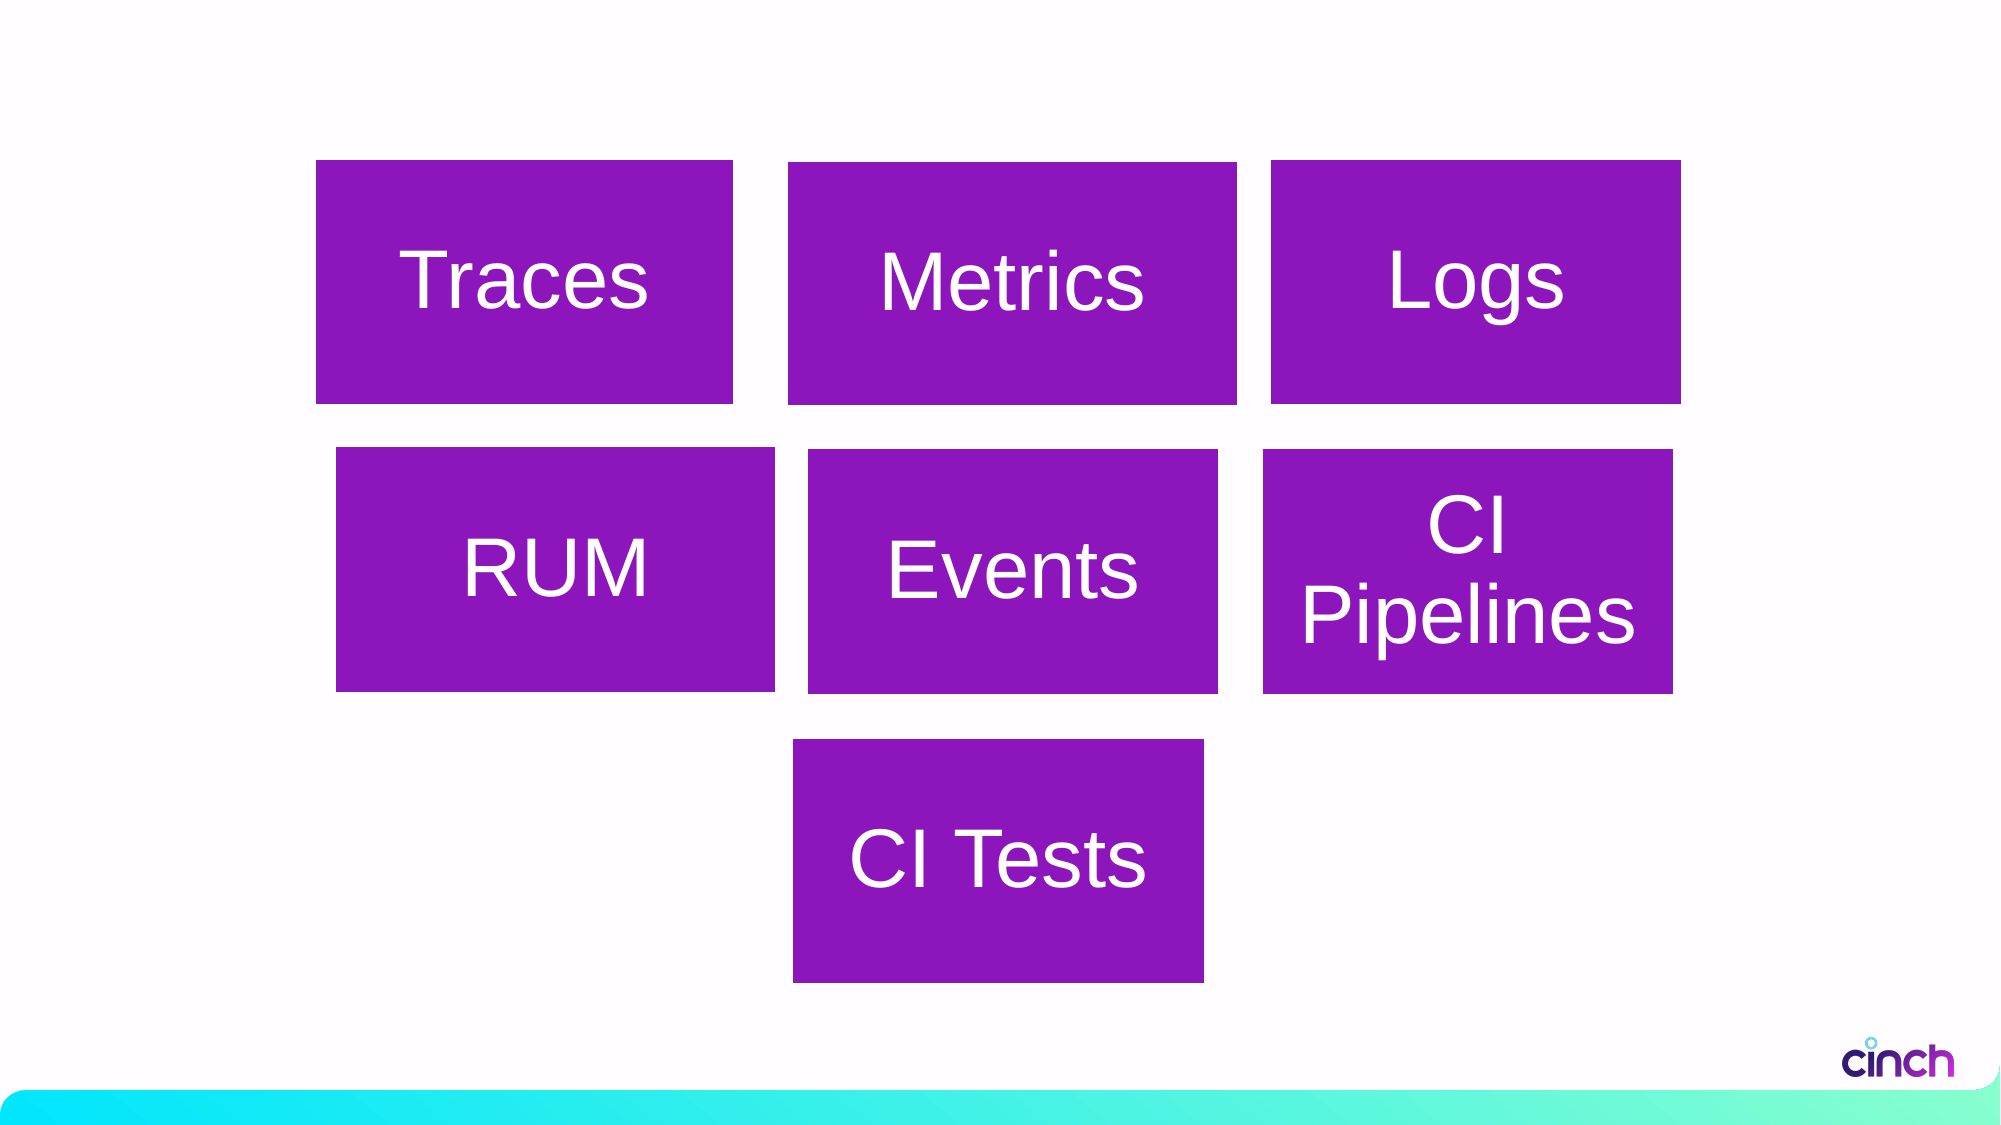

Traces
Metrics
Logs
RUM
Events
CI Pipelines
CI Tests